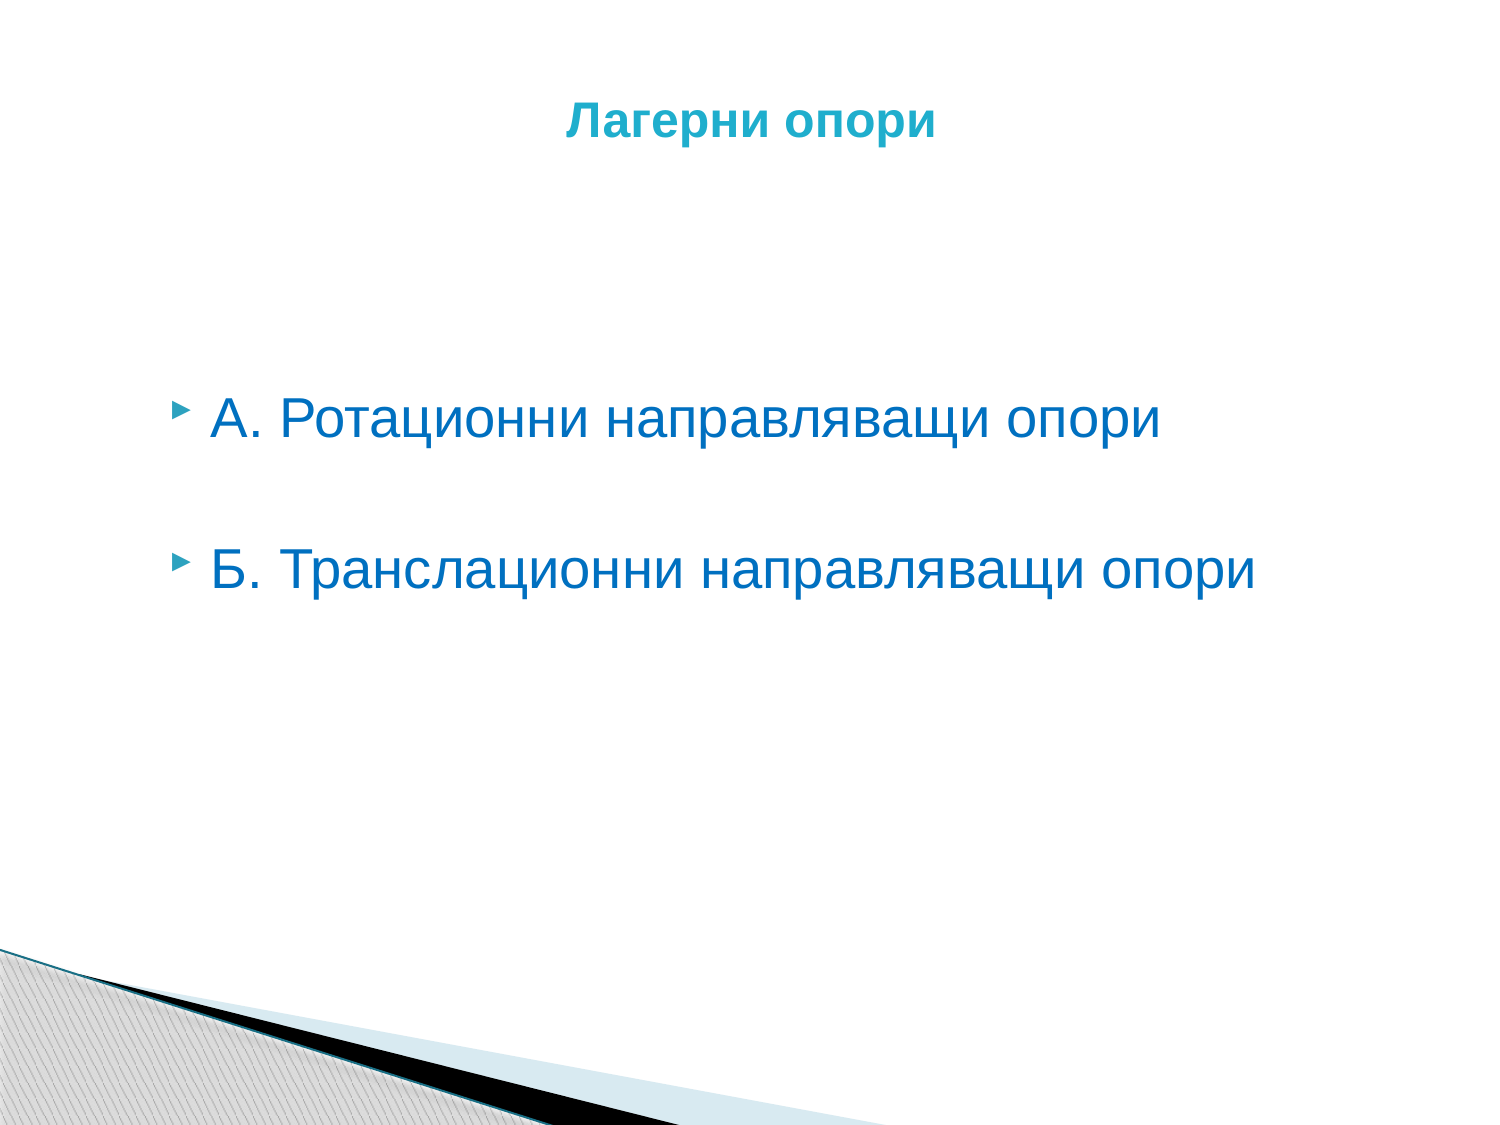

# Лагерни опори
А. Ротационни направляващи опори

Б. Транслационни направляващи опори